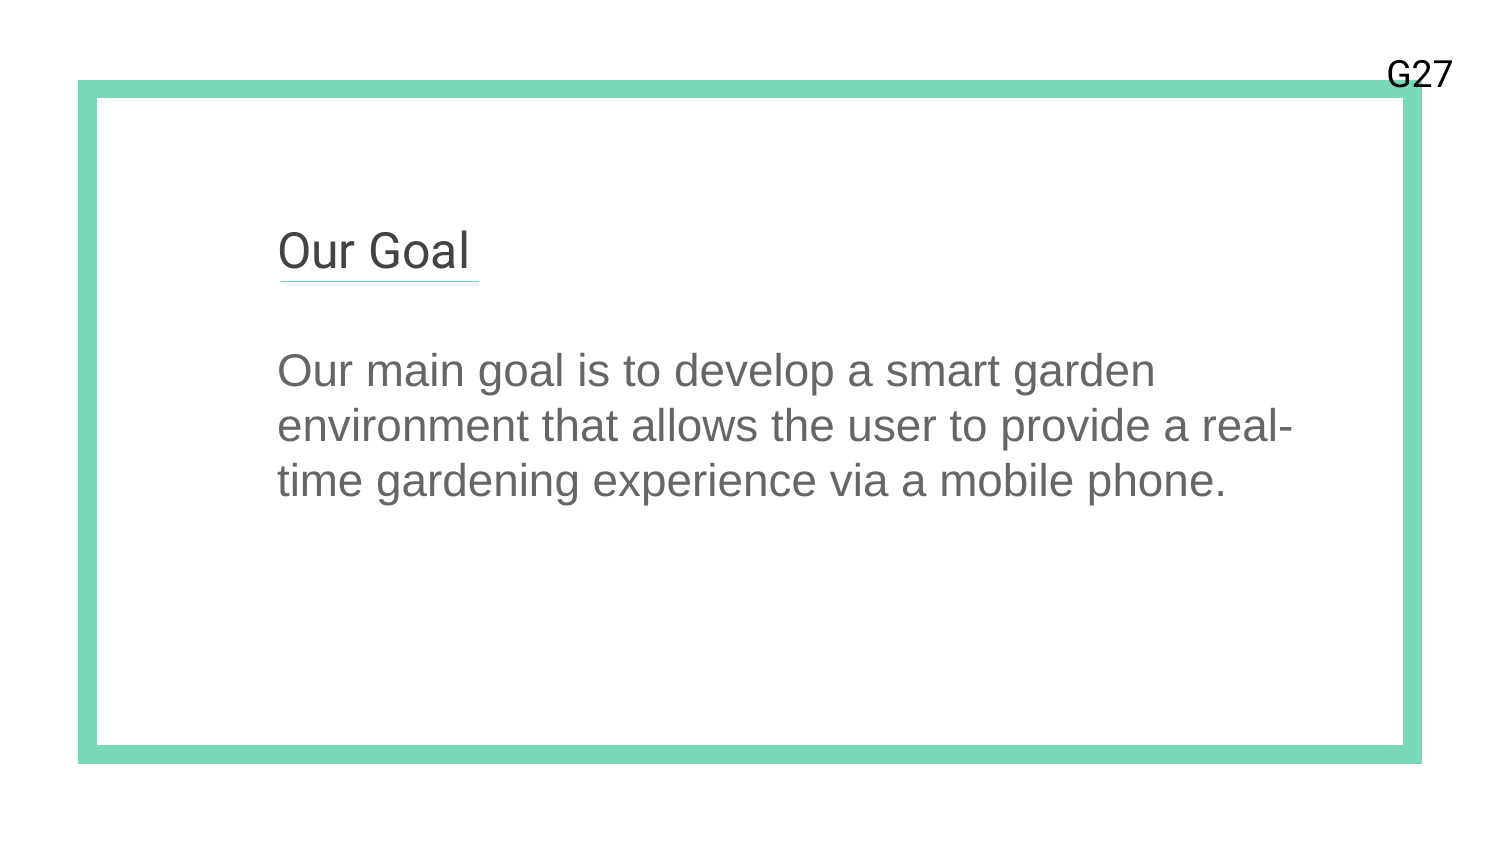

G27
# Our Goal
Our main goal is to develop a smart garden environment that allows the user to provide a real-time gardening experience via a mobile phone.